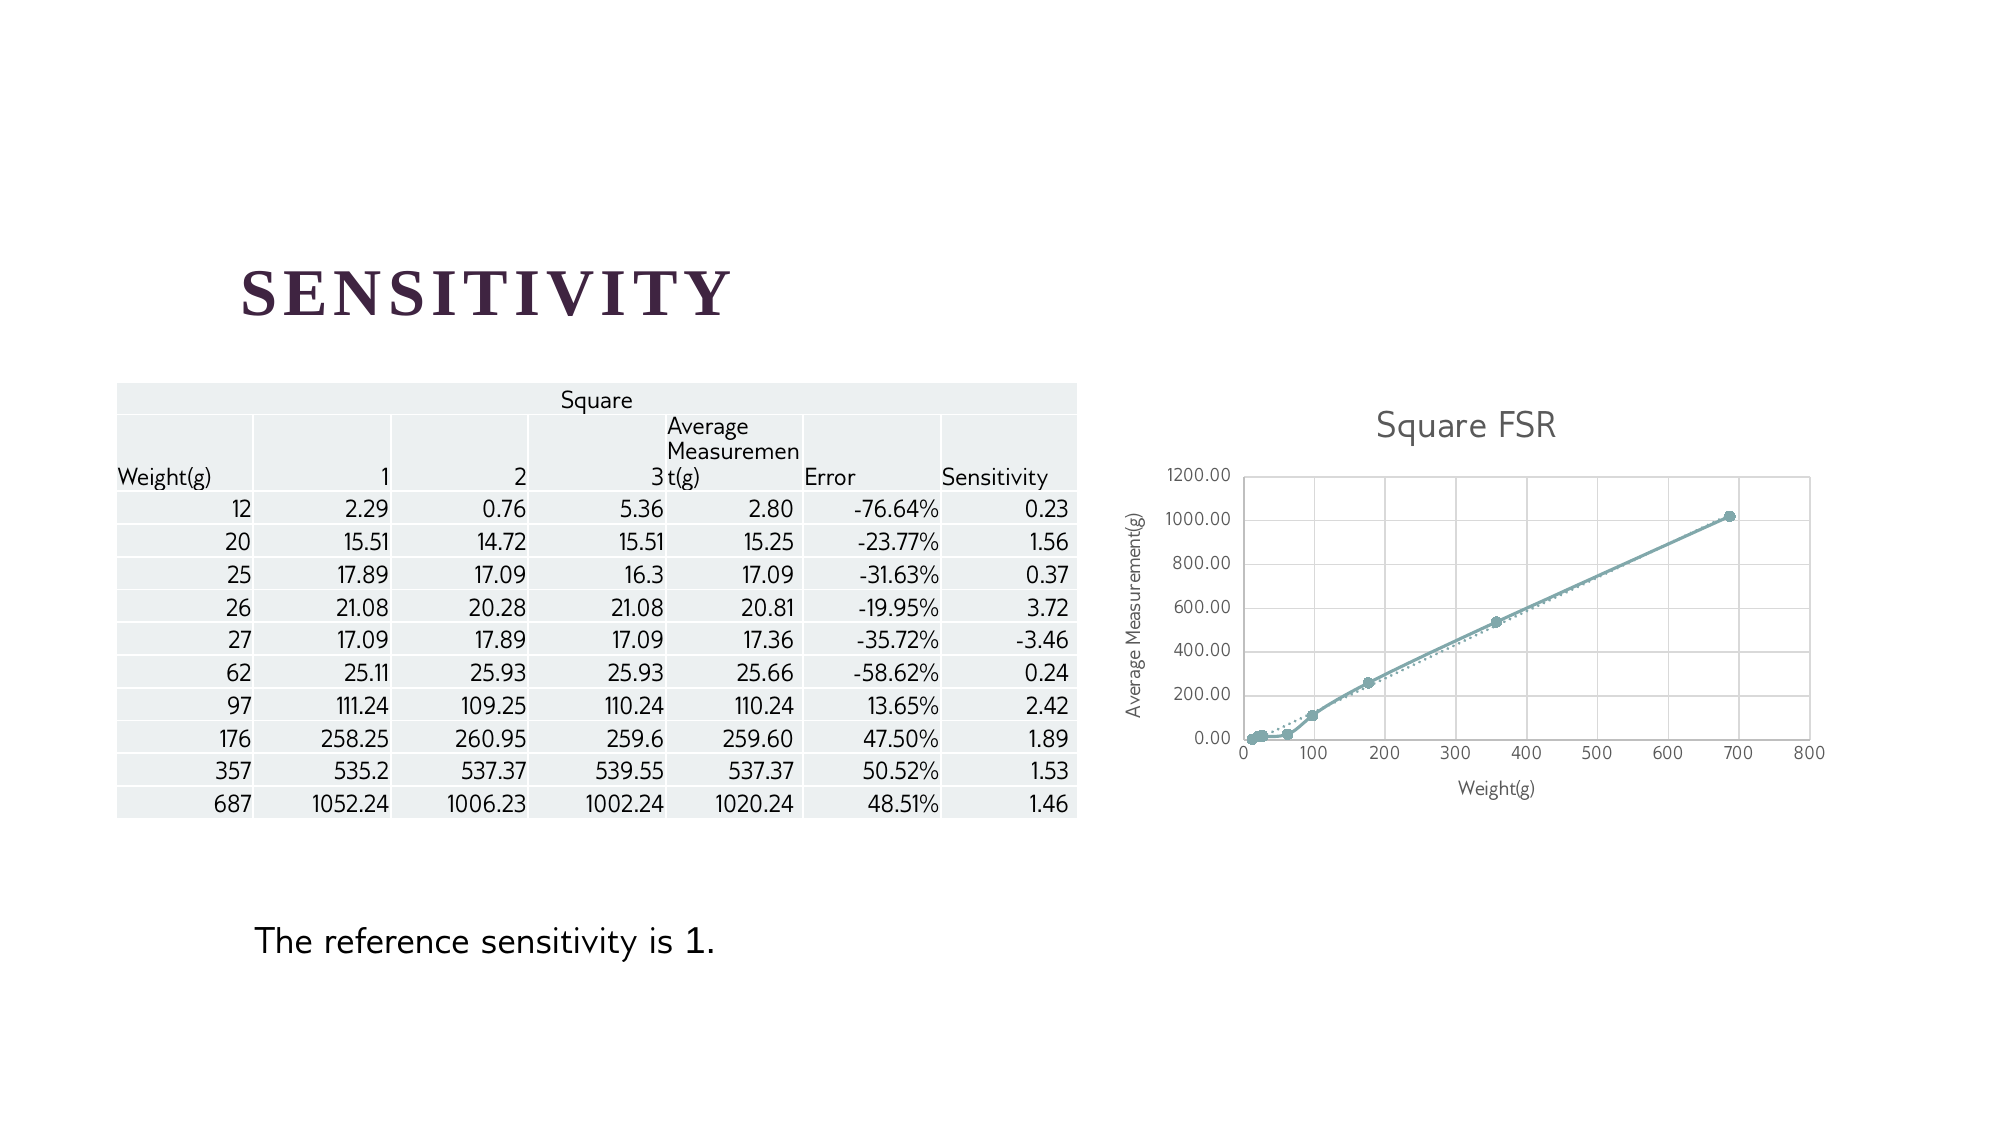

# Sensitivity

### Chart: Square FSR

| Category |  |
|---|---|
| Square |  |  |  |  |  |  |
| --- | --- | --- | --- | --- | --- | --- |
| Weight(g) | 1 | 2 | 3 | Average Measurement(g) | Error | Sensitivity |
| 12 | 2.29 | 0.76 | 5.36 | 2.80 | -76.64% | 0.23 |
| 20 | 15.51 | 14.72 | 15.51 | 15.25 | -23.77% | 1.56 |
| 25 | 17.89 | 17.09 | 16.3 | 17.09 | -31.63% | 0.37 |
| 26 | 21.08 | 20.28 | 21.08 | 20.81 | -19.95% | 3.72 |
| 27 | 17.09 | 17.89 | 17.09 | 17.36 | -35.72% | -3.46 |
| 62 | 25.11 | 25.93 | 25.93 | 25.66 | -58.62% | 0.24 |
| 97 | 111.24 | 109.25 | 110.24 | 110.24 | 13.65% | 2.42 |
| 176 | 258.25 | 260.95 | 259.6 | 259.60 | 47.50% | 1.89 |
| 357 | 535.2 | 537.37 | 539.55 | 537.37 | 50.52% | 1.53 |
| 687 | 1052.24 | 1006.23 | 1002.24 | 1020.24 | 48.51% | 1.46 |
The reference sensitivity is 1.